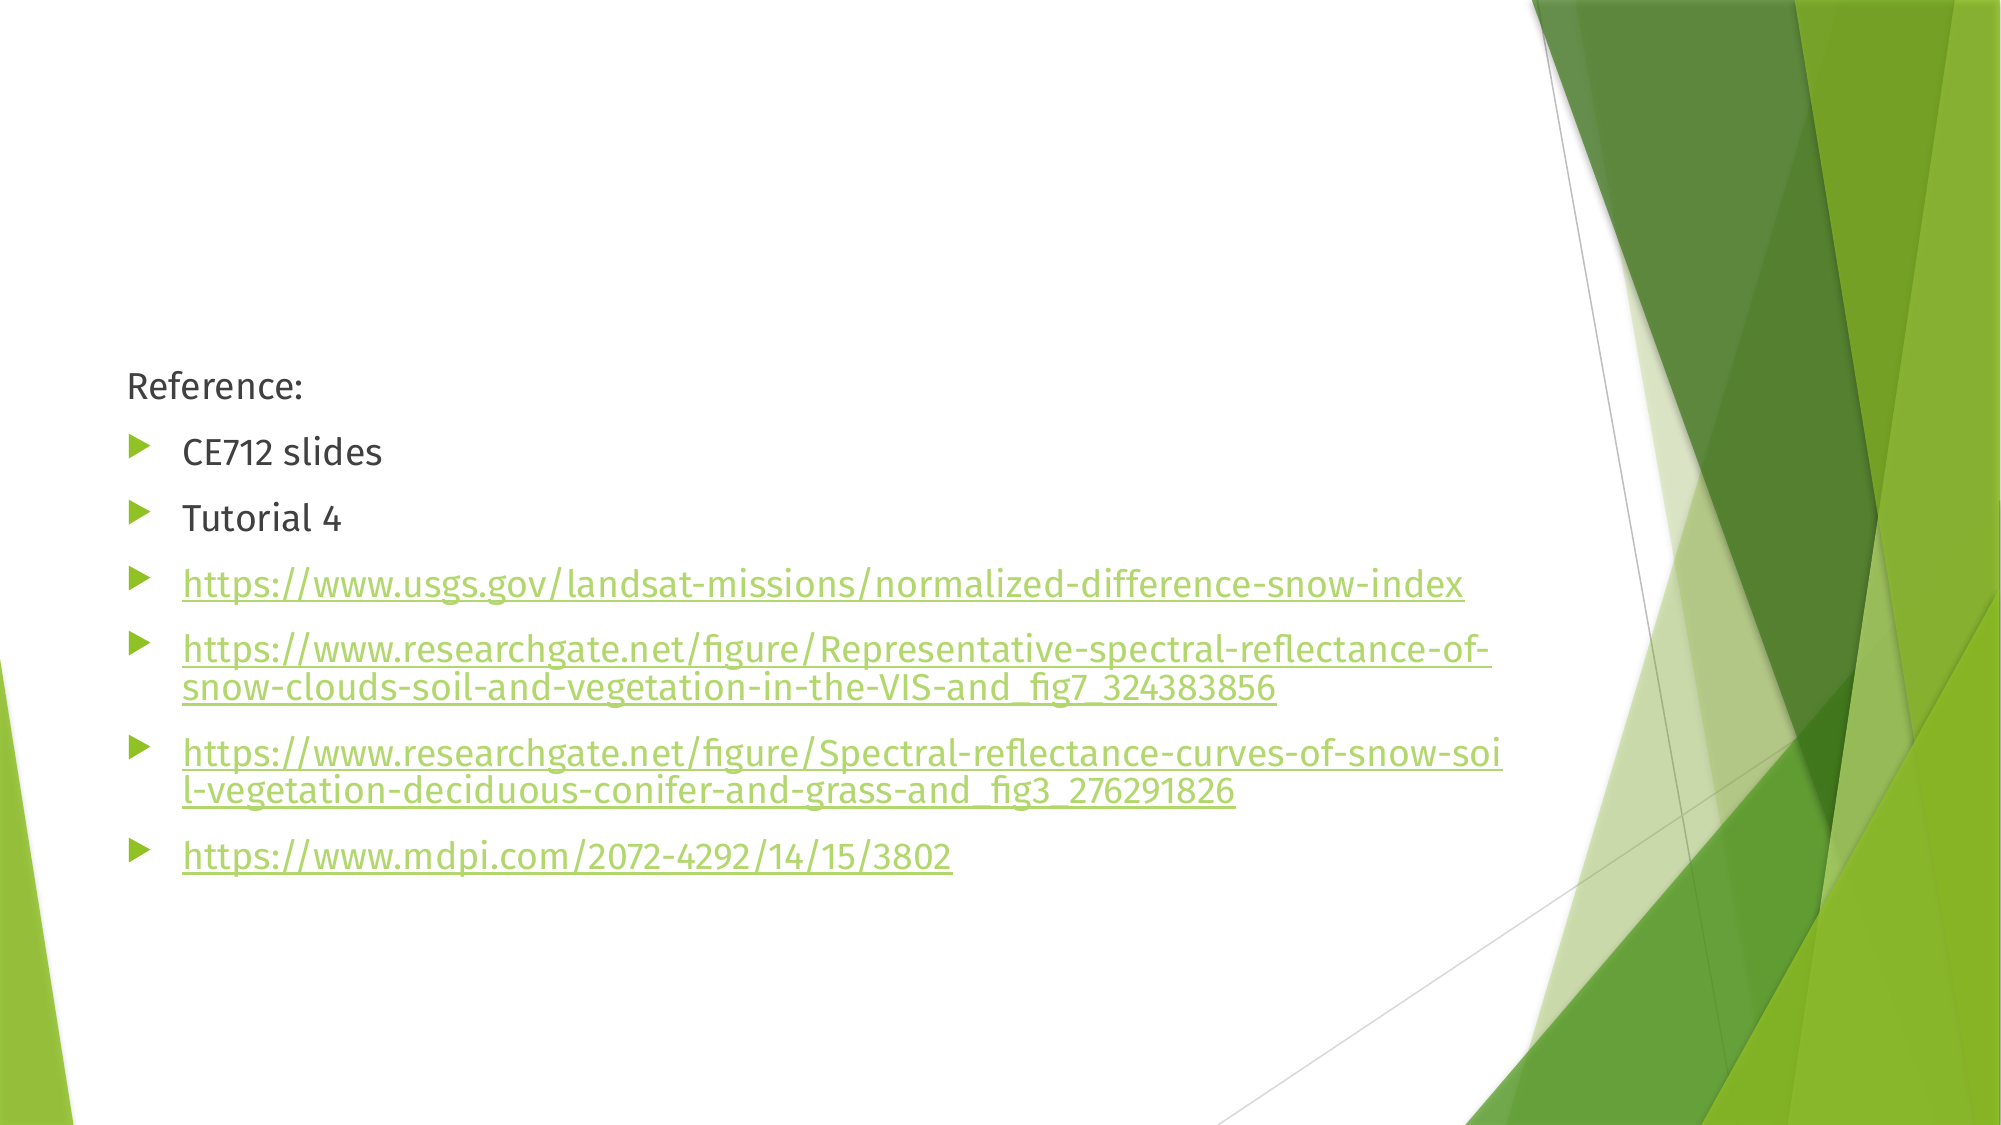

#
Reference:
CE712 slides
Tutorial 4
https://www.usgs.gov/landsat-missions/normalized-difference-snow-index
https://www.researchgate.net/figure/Representative-spectral-reflectance-of-snow-clouds-soil-and-vegetation-in-the-VIS-and_fig7_324383856
https://www.researchgate.net/figure/Spectral-reflectance-curves-of-snow-soil-vegetation-deciduous-conifer-and-grass-and_fig3_276291826
https://www.mdpi.com/2072-4292/14/15/3802